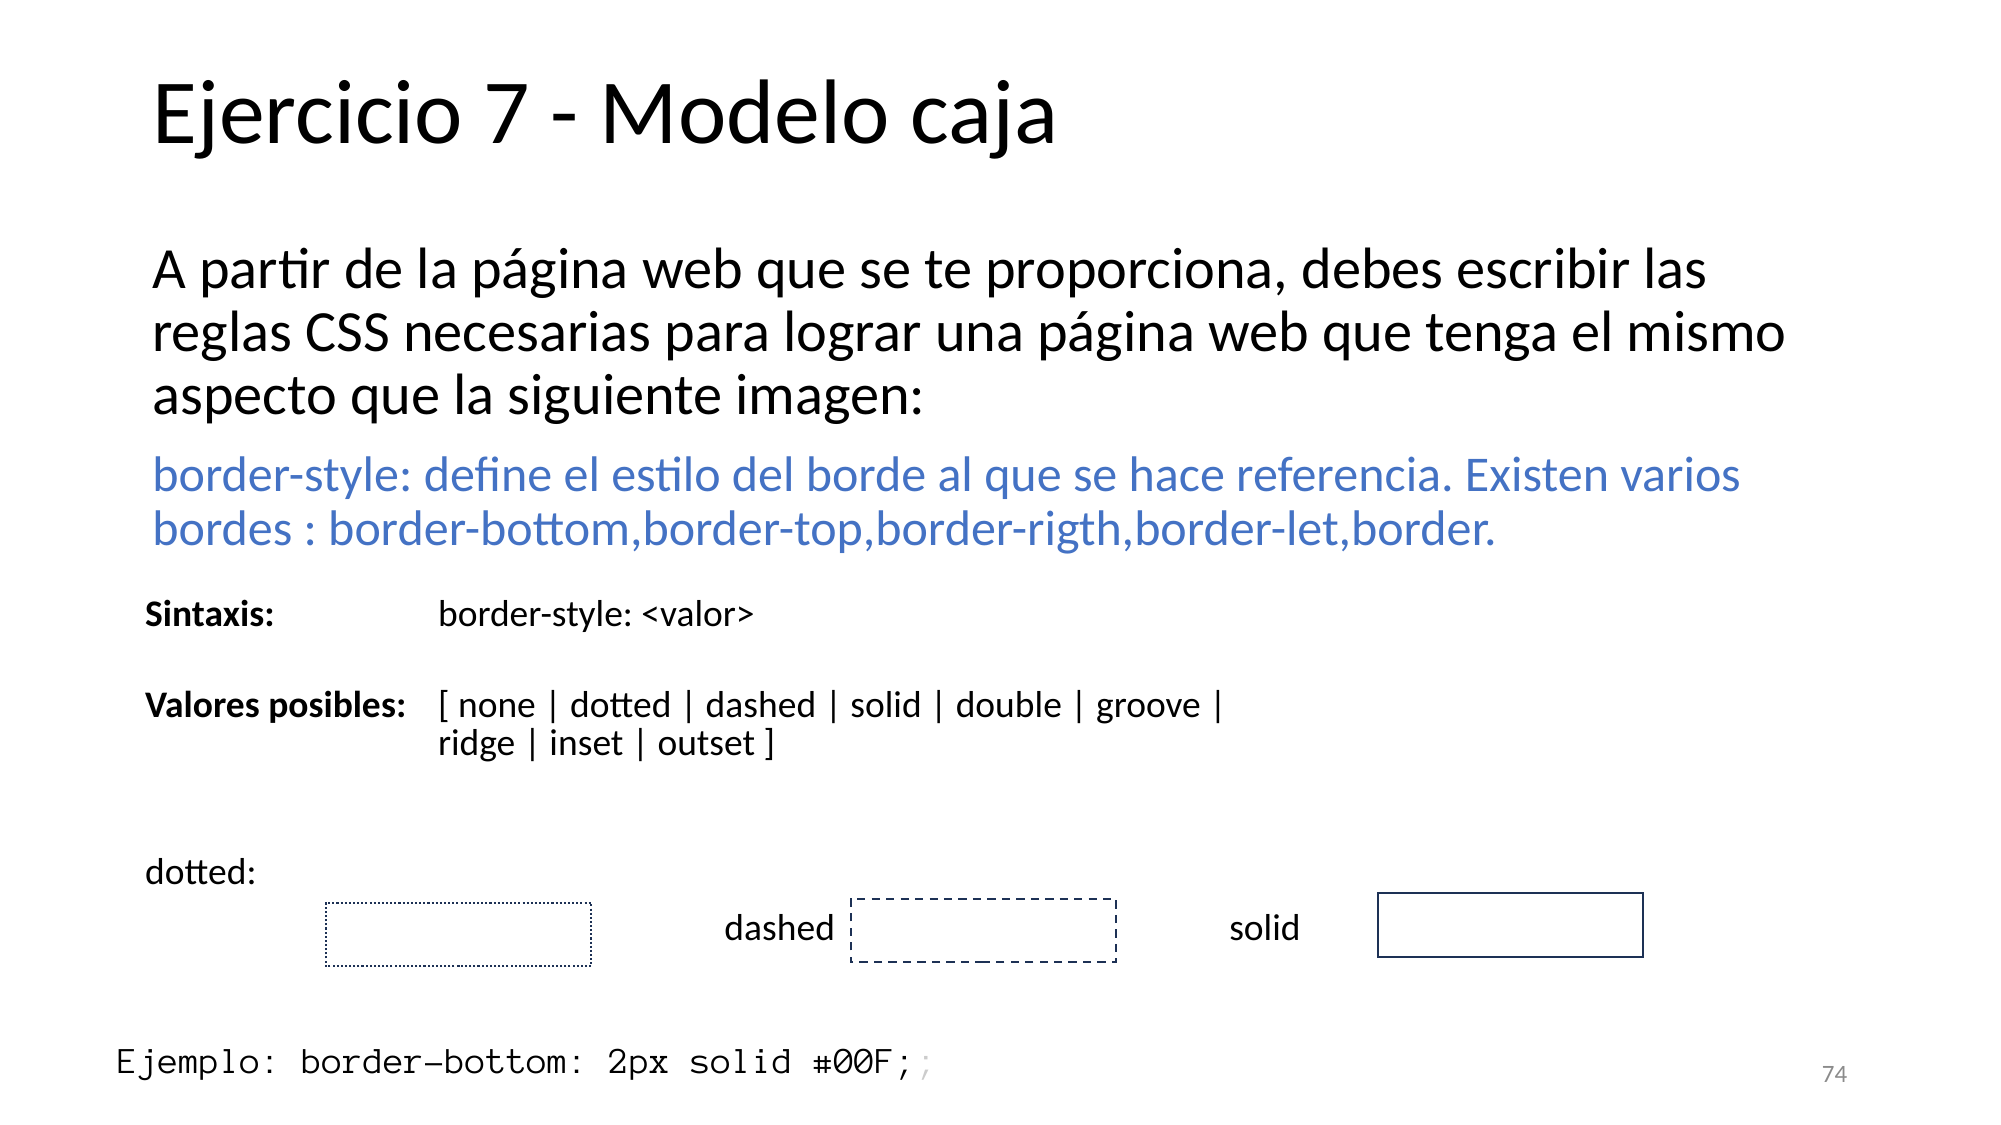

# Ejercicio 7 - Modelo caja
A partir de la página web que se te proporciona, debes escribir las reglas CSS necesarias para lograr una página web que tenga el mismo aspecto que la siguiente imagen:
border-style: define el estilo del borde al que se hace referencia. Existen varios bordes : border-bottom,border-top,border-rigth,border-let,border.

| Sintaxis: | border-style: <valor> |
| --- | --- |
| Valores posibles: | [ none | dotted | dashed | solid | double | groove | ridge | inset | outset ] |
| dotted: |  |
|  |  |

dashed
solid

Ejemplo: border-bottom: 2px solid #00F;;
74